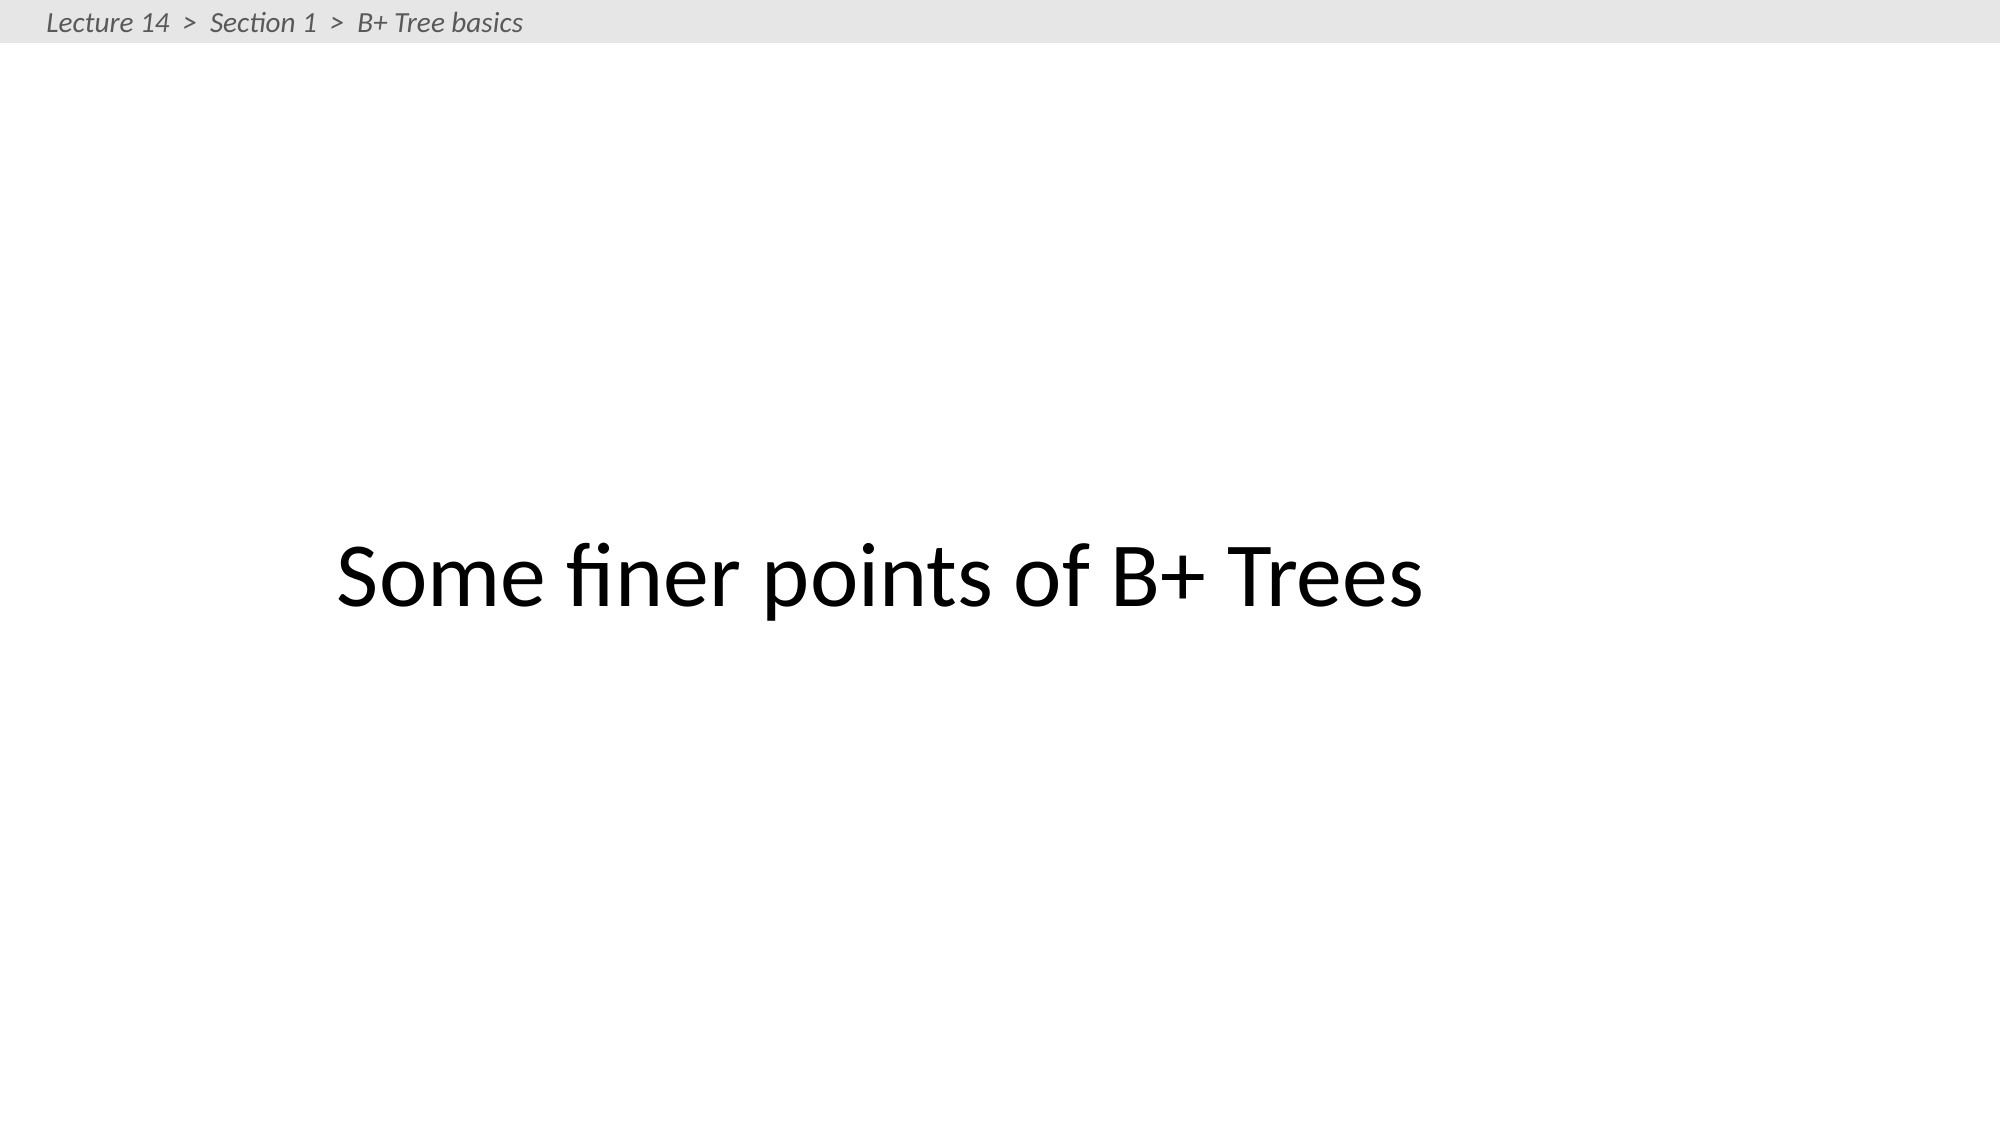

Lecture 14  >  Section 1  >  B+ Tree basics
# Some finer points of B+ Trees